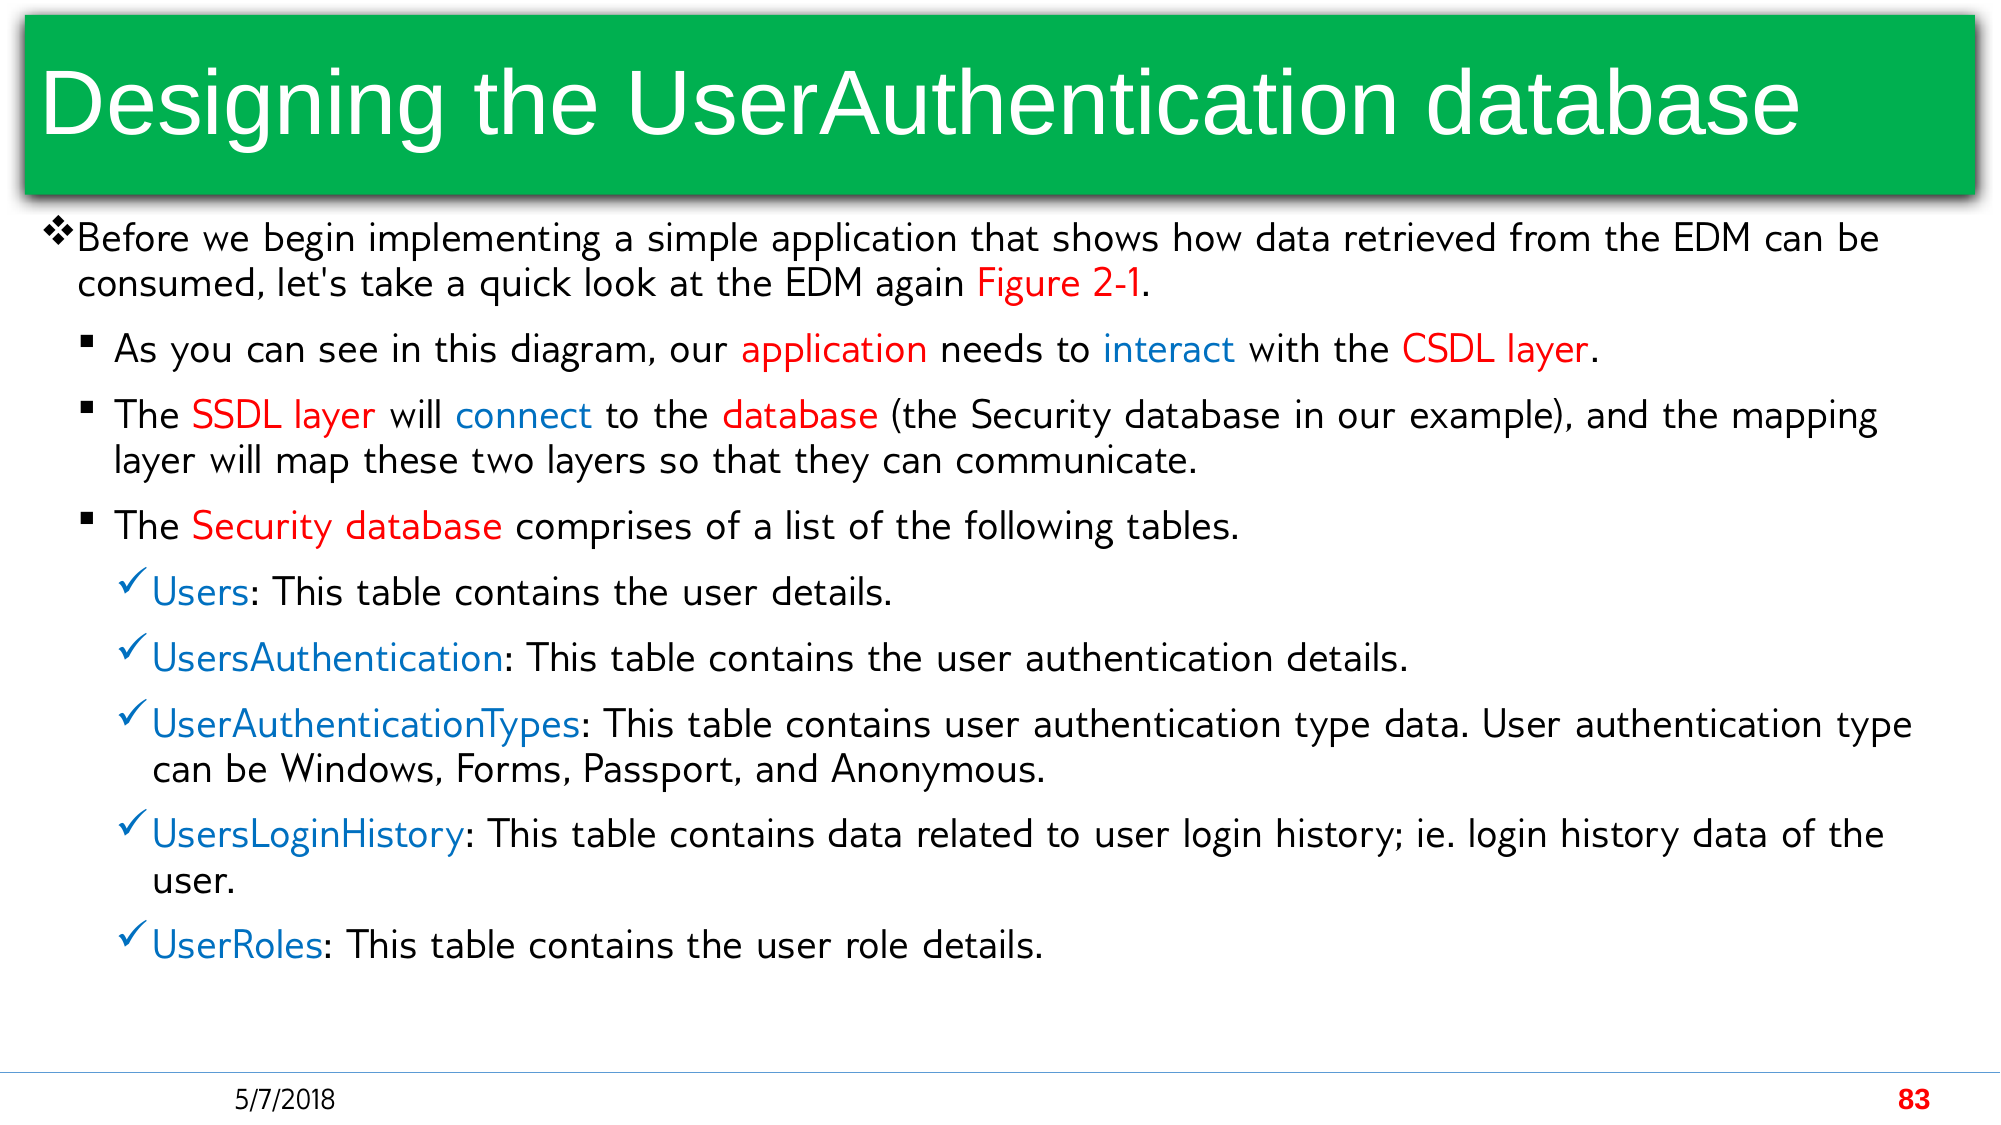

# Designing the UserAuthentication database
Before we begin implementing a simple application that shows how data retrieved from the EDM can be consumed, let's take a quick look at the EDM again Figure 2-1.
As you can see in this diagram, our application needs to interact with the CSDL layer.
The SSDL layer will connect to the database (the Security database in our example), and the mapping layer will map these two layers so that they can communicate.
The Security database comprises of a list of the following tables.
Users: This table contains the user details.
UsersAuthentication: This table contains the user authentication details.
UserAuthenticationTypes: This table contains user authentication type data. User authentication type can be Windows, Forms, Passport, and Anonymous.
UsersLoginHistory: This table contains data related to user login history; ie. login history data of the user.
UserRoles: This table contains the user role details.
5/7/2018
83